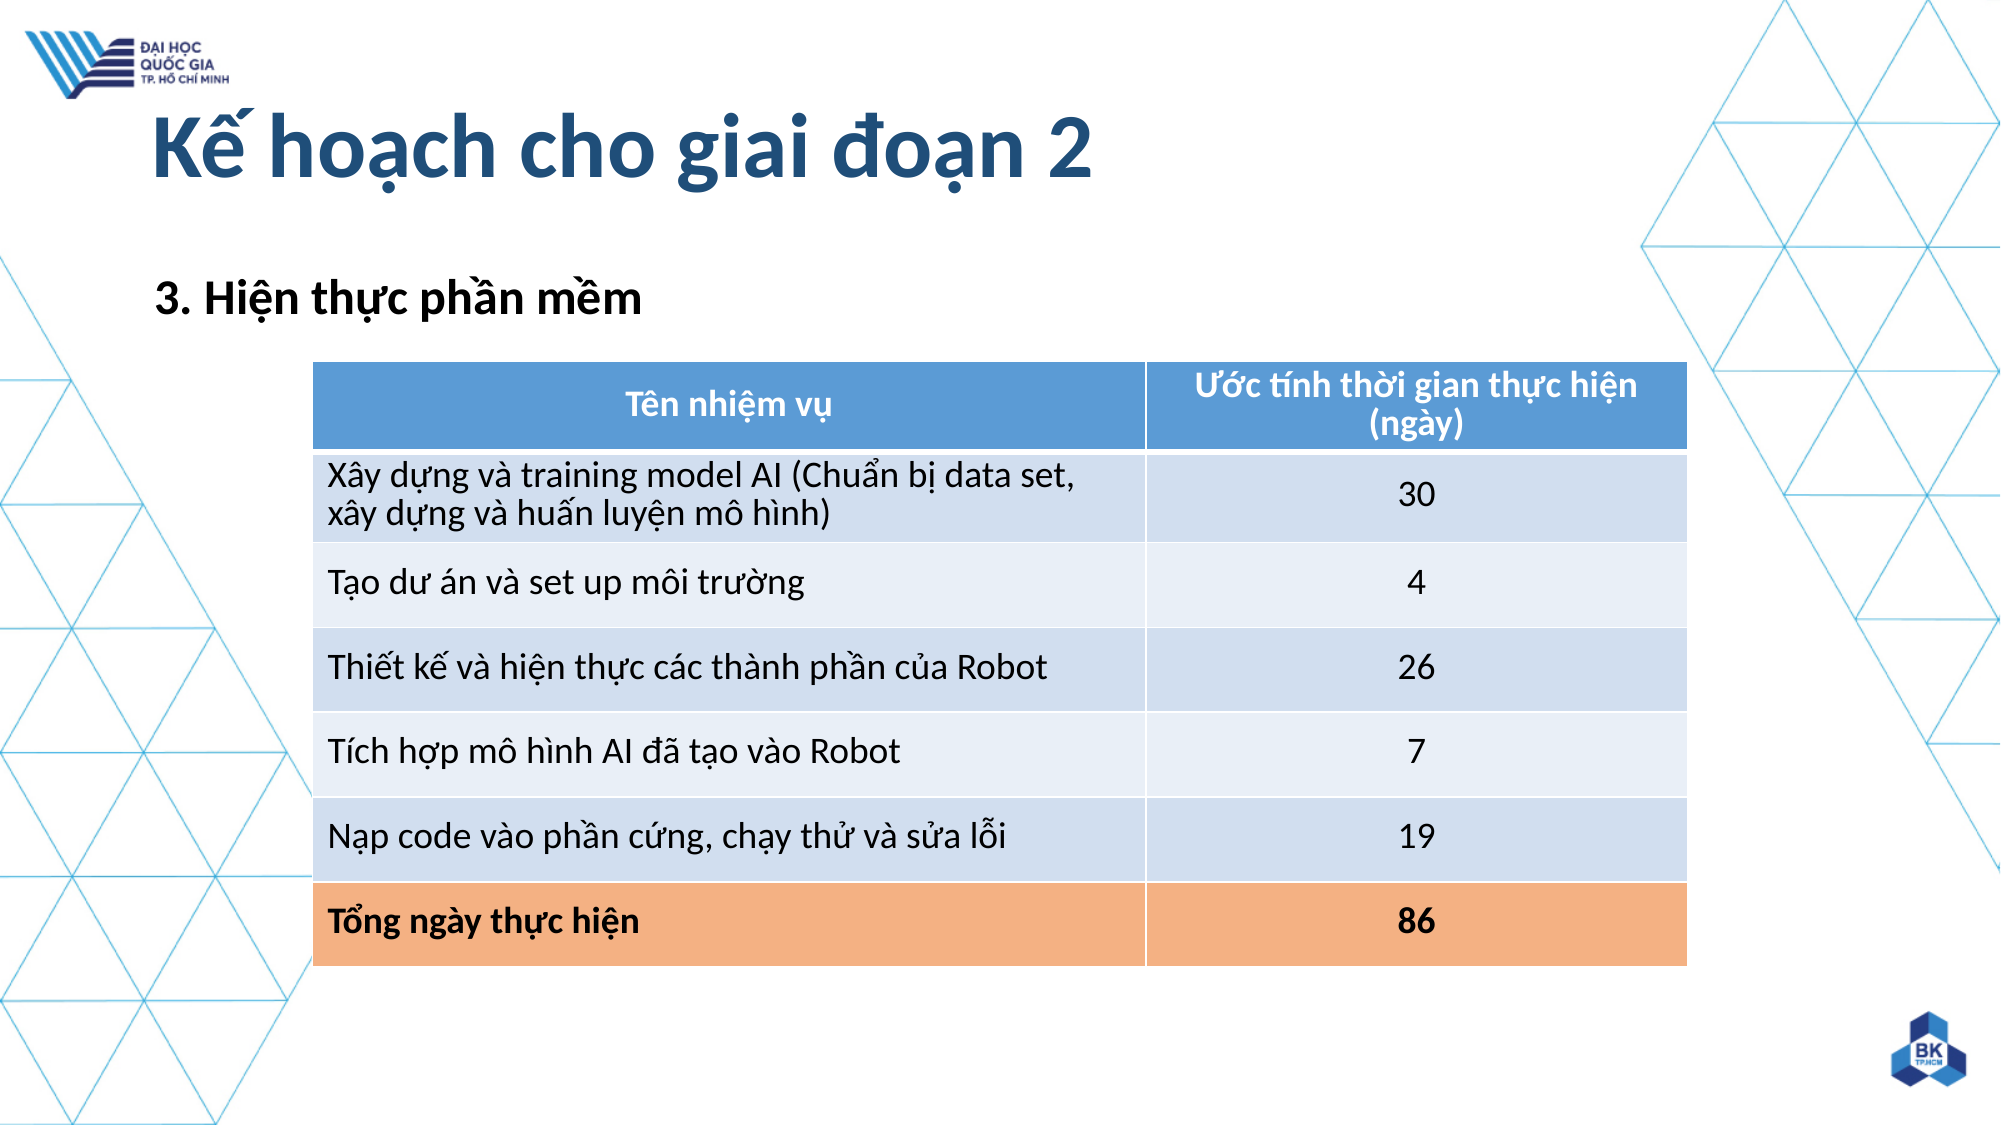

# Kế hoạch cho giai đoạn 2
3. Hiện thực phần mềm
| Tên nhiệm vụ | Ước tính thời gian thực hiện (ngày) |
| --- | --- |
| Xây dựng và training model AI (Chuẩn bị data set, xây dựng và huấn luyện mô hình) | 30 |
| Tạo dư án và set up môi trường | 4 |
| Thiết kế và hiện thực các thành phần của Robot | 26 |
| Tích hợp mô hình AI đã tạo vào Robot | 7 |
| Nạp code vào phần cứng, chạy thử và sửa lỗi | 19 |
| Tổng ngày thực hiện | 86 |